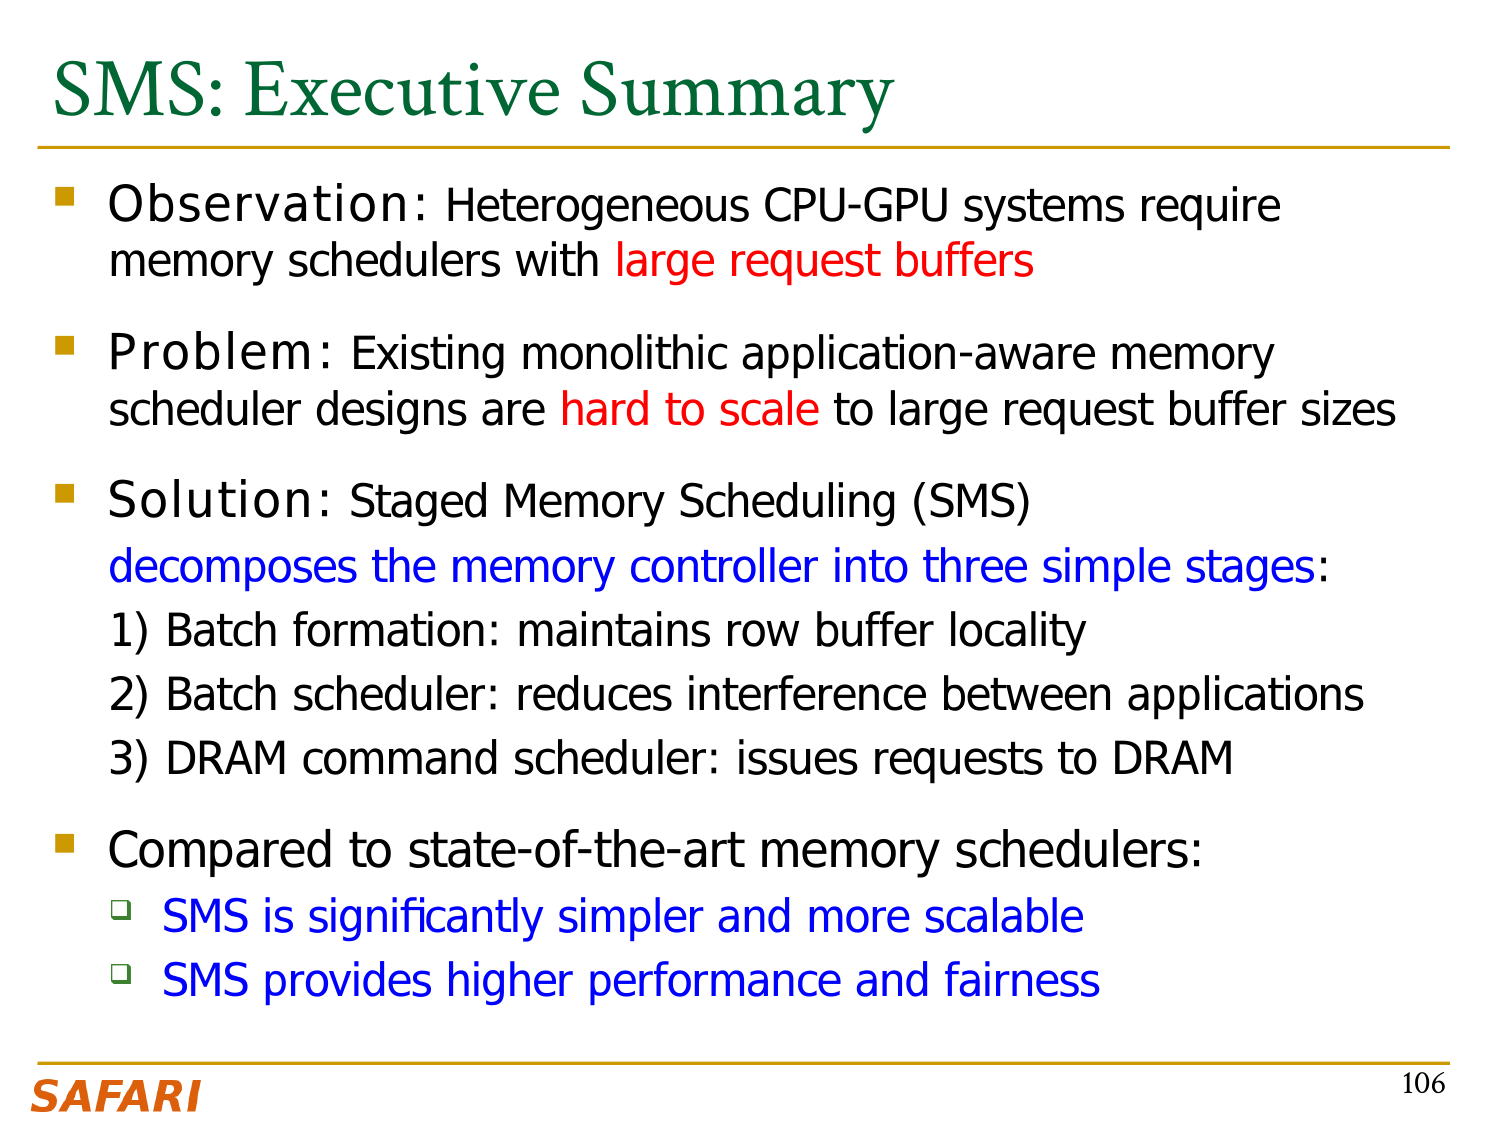

# SMS: Executive Summary
Observation: Heterogeneous CPU-GPU systems require memory schedulers with large request buffers

Problem: Existing monolithic application-aware memory scheduler designs are hard to scale to large request buffer sizes

Solution: Staged Memory Scheduling (SMS)
decomposes the memory controller into three simple stages:
1) Batch formation: maintains row buffer locality
2) Batch scheduler: reduces interference between applications
3) DRAM command scheduler: issues requests to DRAM

Compared to state-of-the-art memory schedulers:
SMS is significantly simpler and more scalable
SMS provides higher performance and fairness

106